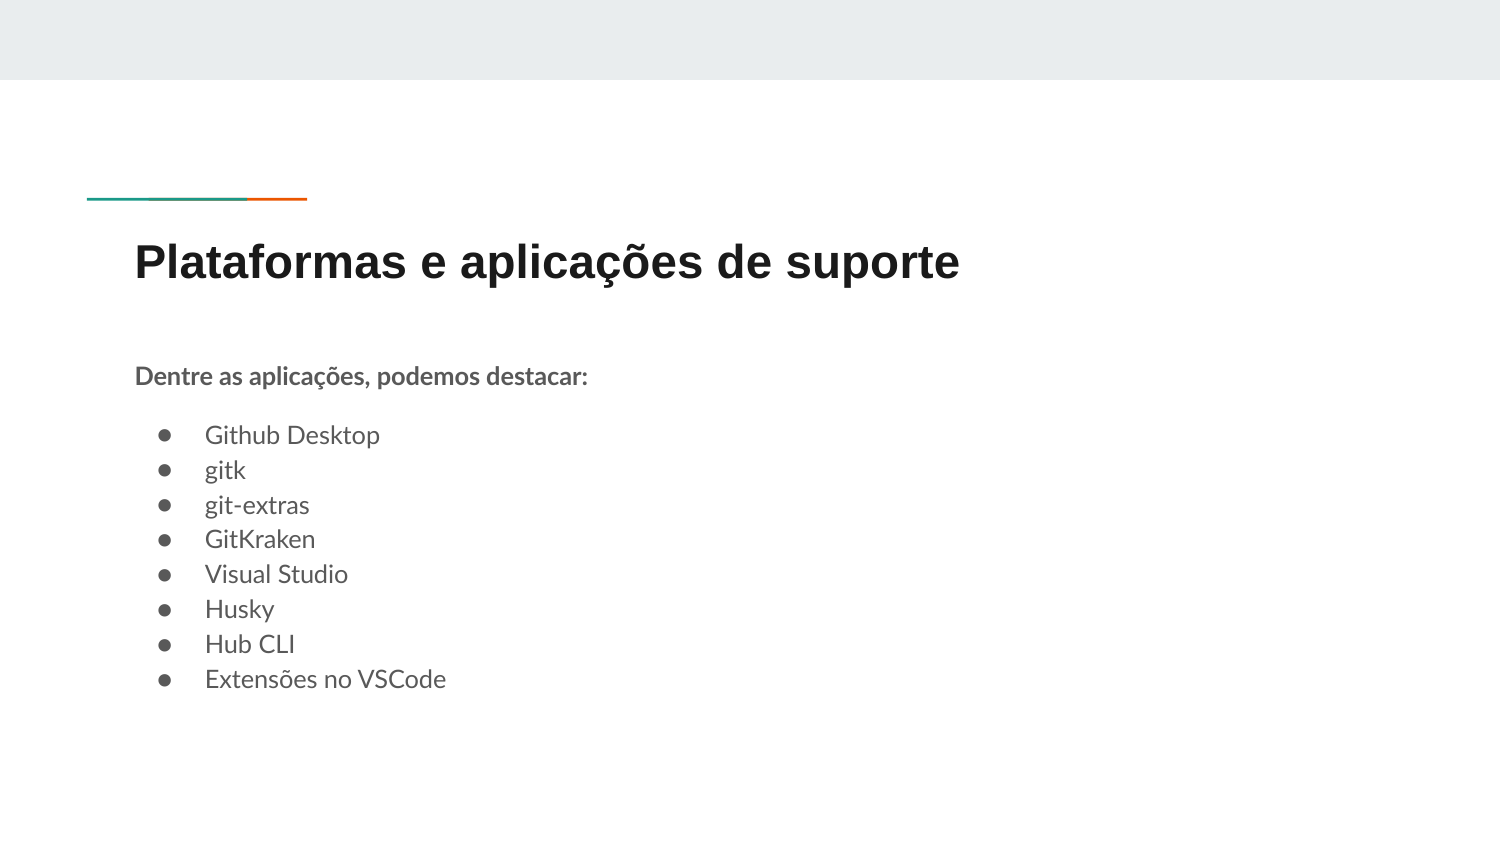

# Plataformas e aplicações de suporte

Dentre as aplicações, podemos destacar:
Github Desktop
gitk
git-extras
GitKraken
Visual Studio
Husky
Hub CLI
Extensões no VSCode